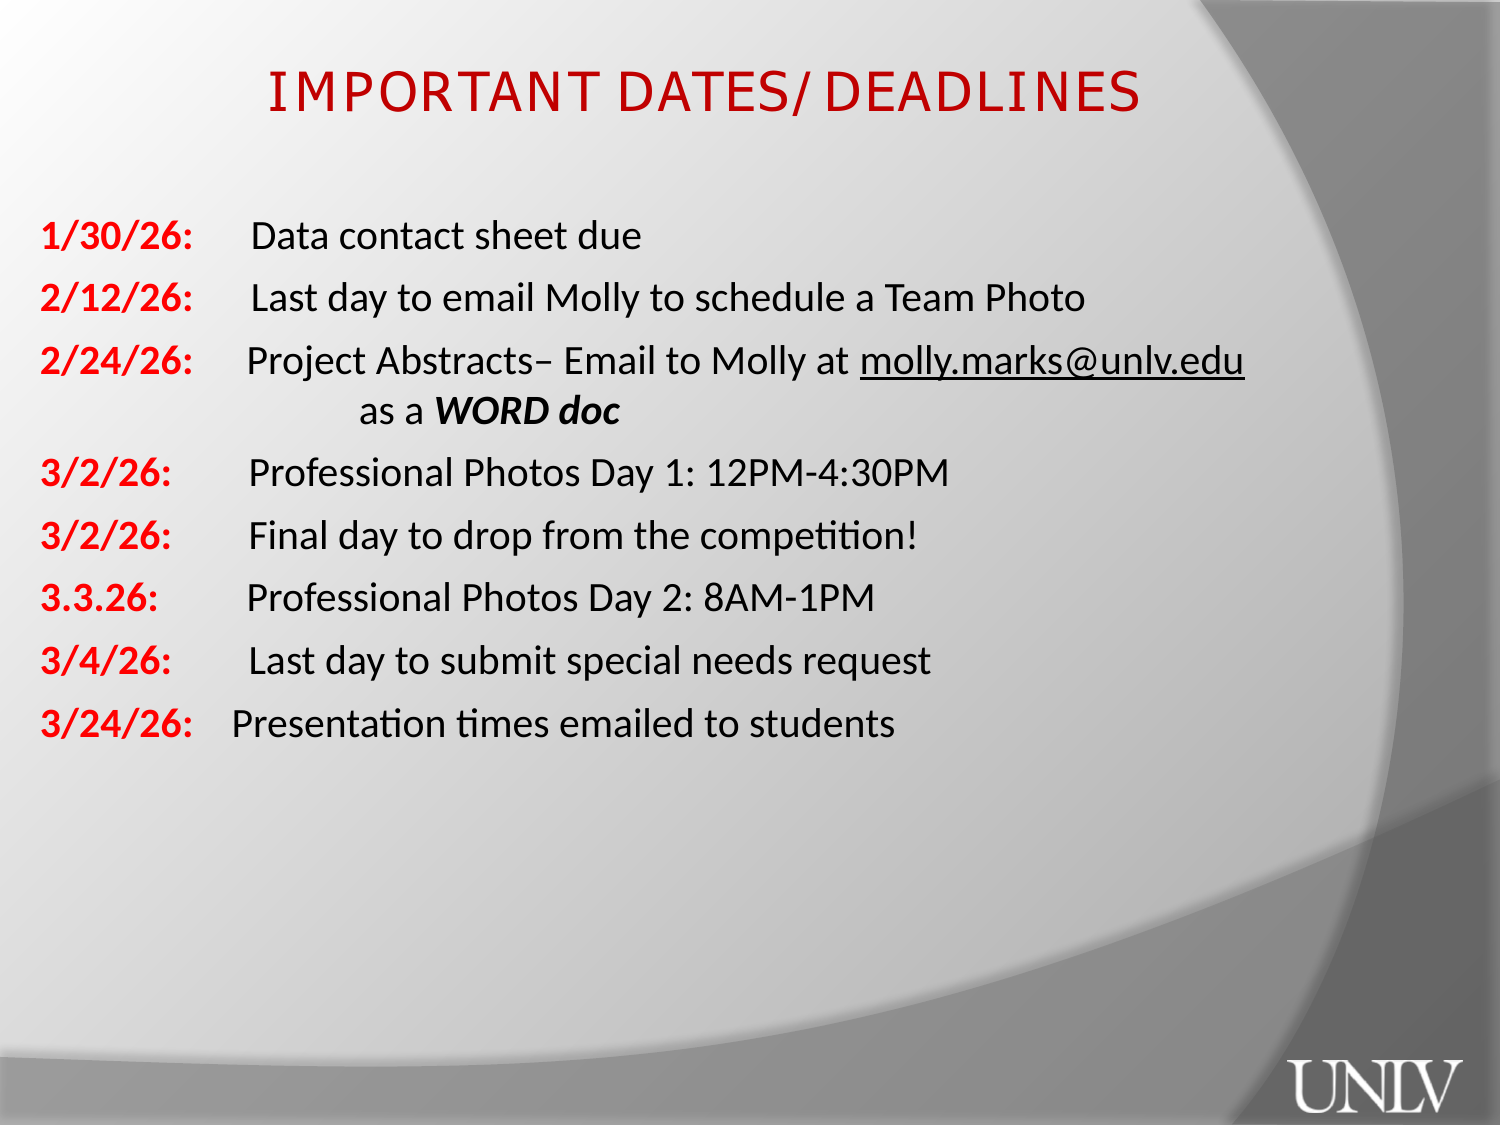

IMPORTANT DATES/DEADLINES
1/30/26:      Data contact sheet due
2/12/26:      Last day to email Molly to schedule a Team Photo
2/24/26:	    Project Abstracts– Email to Molly at molly.marks@unlv.edu                                      	as a WORD doc
3/2/26:        Professional Photos Day 1: 12PM-4:30PM
3/2/26:        Final day to drop from the competition!
3.3.26:	    Professional Photos Day 2: 8AM-1PM
3/4/26:        Last day to submit special needs request
3/24/26:    Presentation times emailed to students